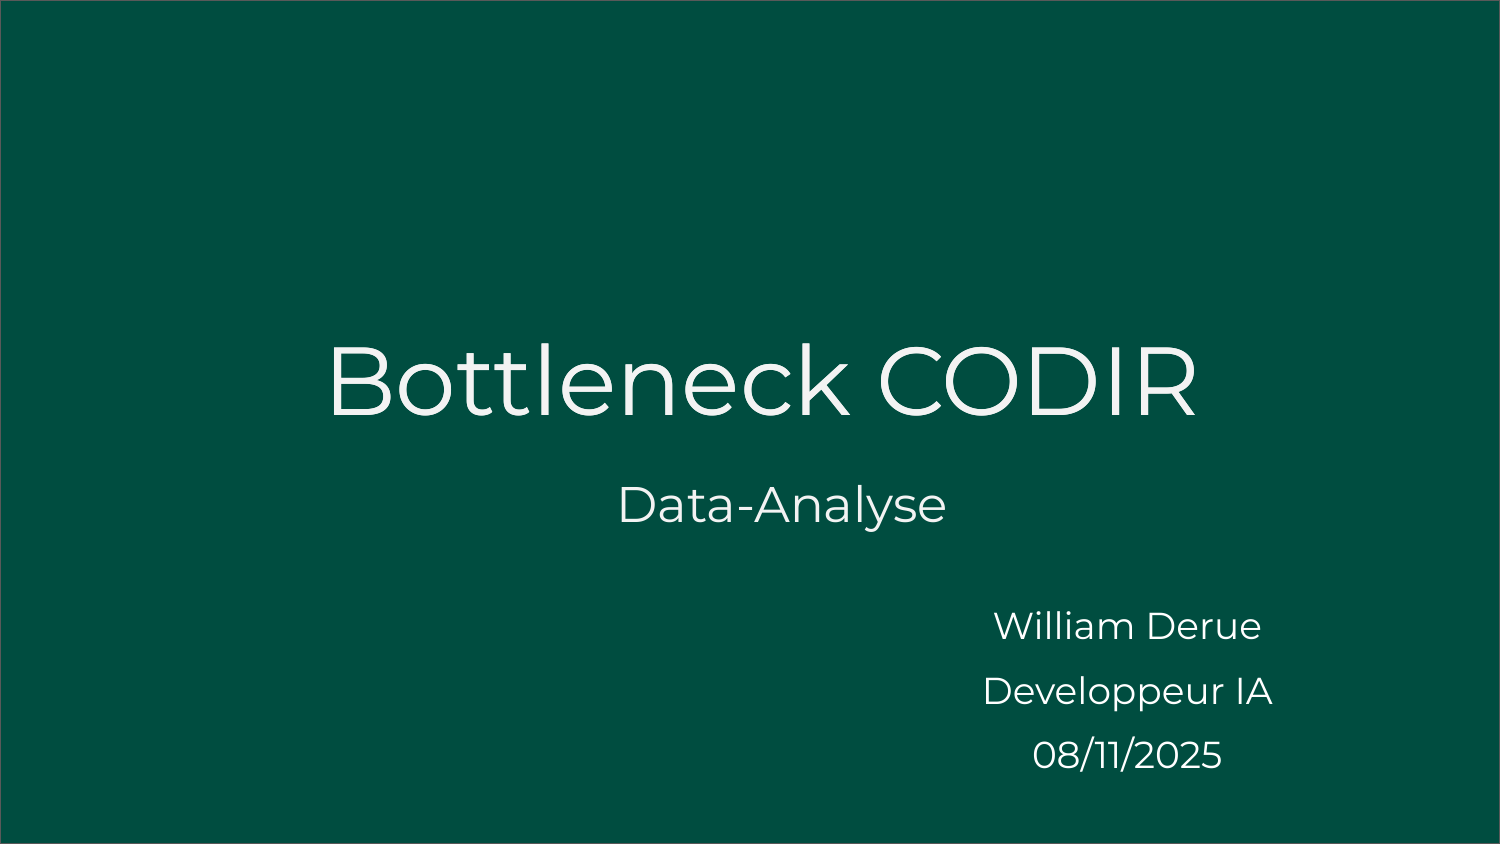

Bottleneck CODIR
Bottleneck CODIR
Data-Analyse
William Derue
Developpeur IA
08/11/2025